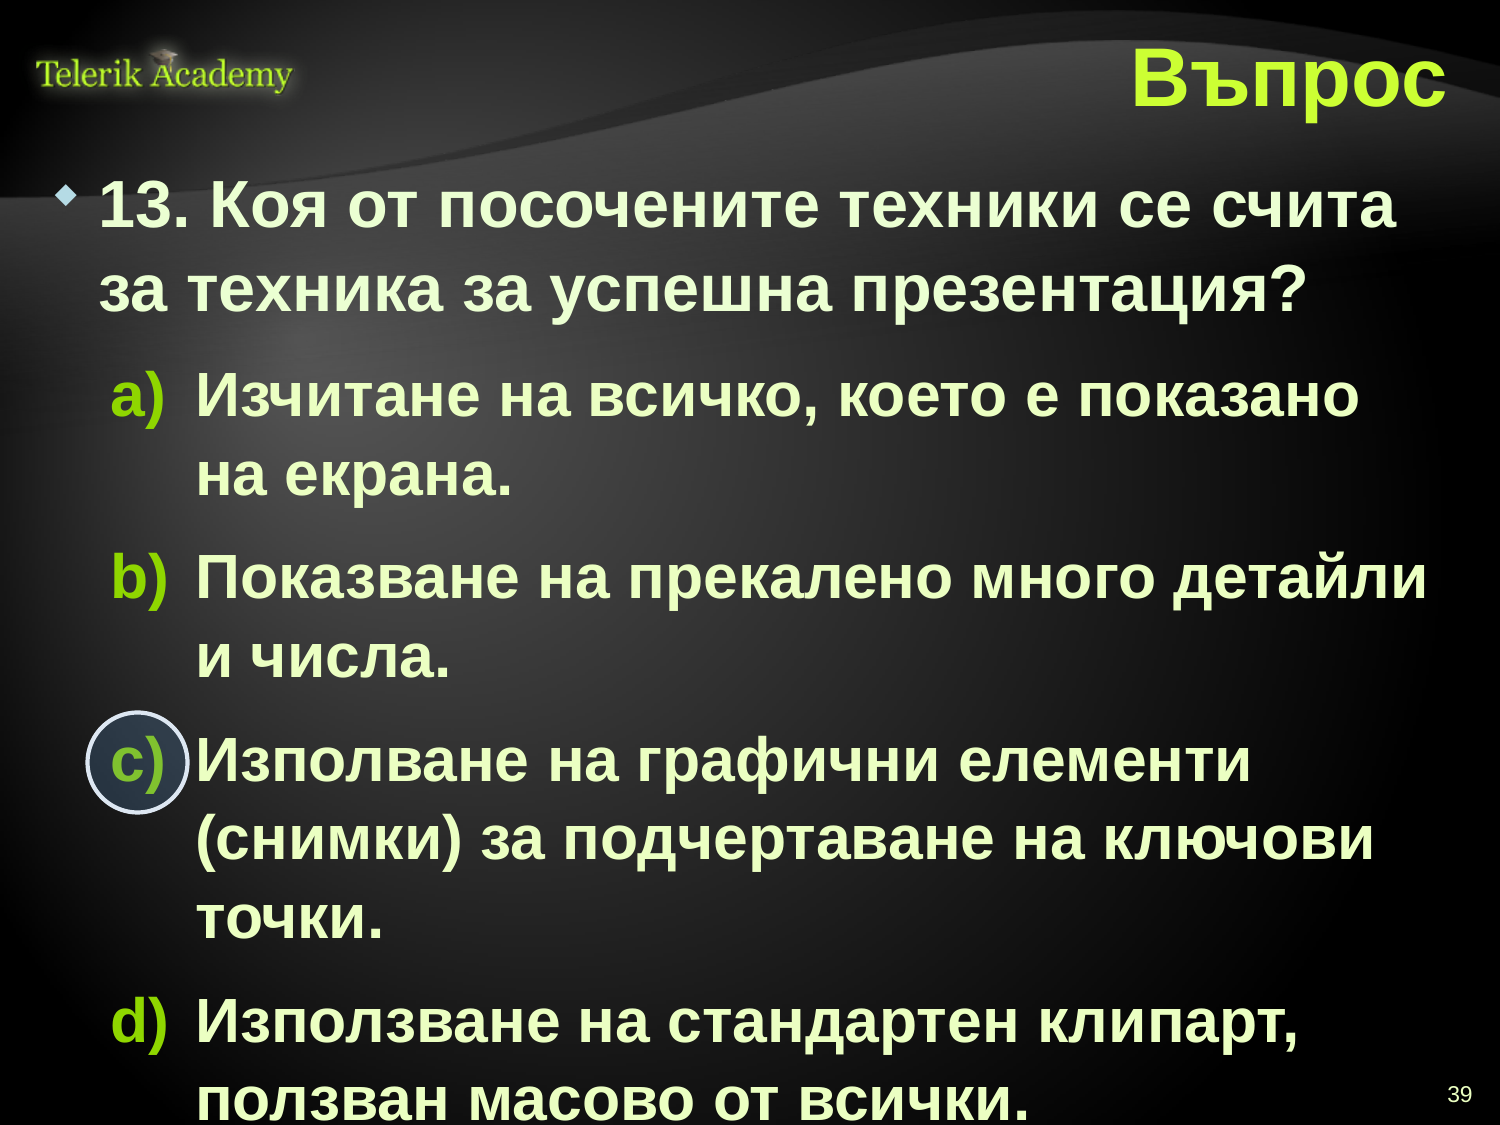

# Въпрос
13. Коя от посочените техники се счита за техника за успешна презентация?
Изчитане на всичко, което е показано на екрана.
Показване на прекалено много детайли и числа.
Изполване на графични елементи (снимки) за подчертаване на ключови точки.
Използване на стандартен клипарт, ползван масово от всички.

39